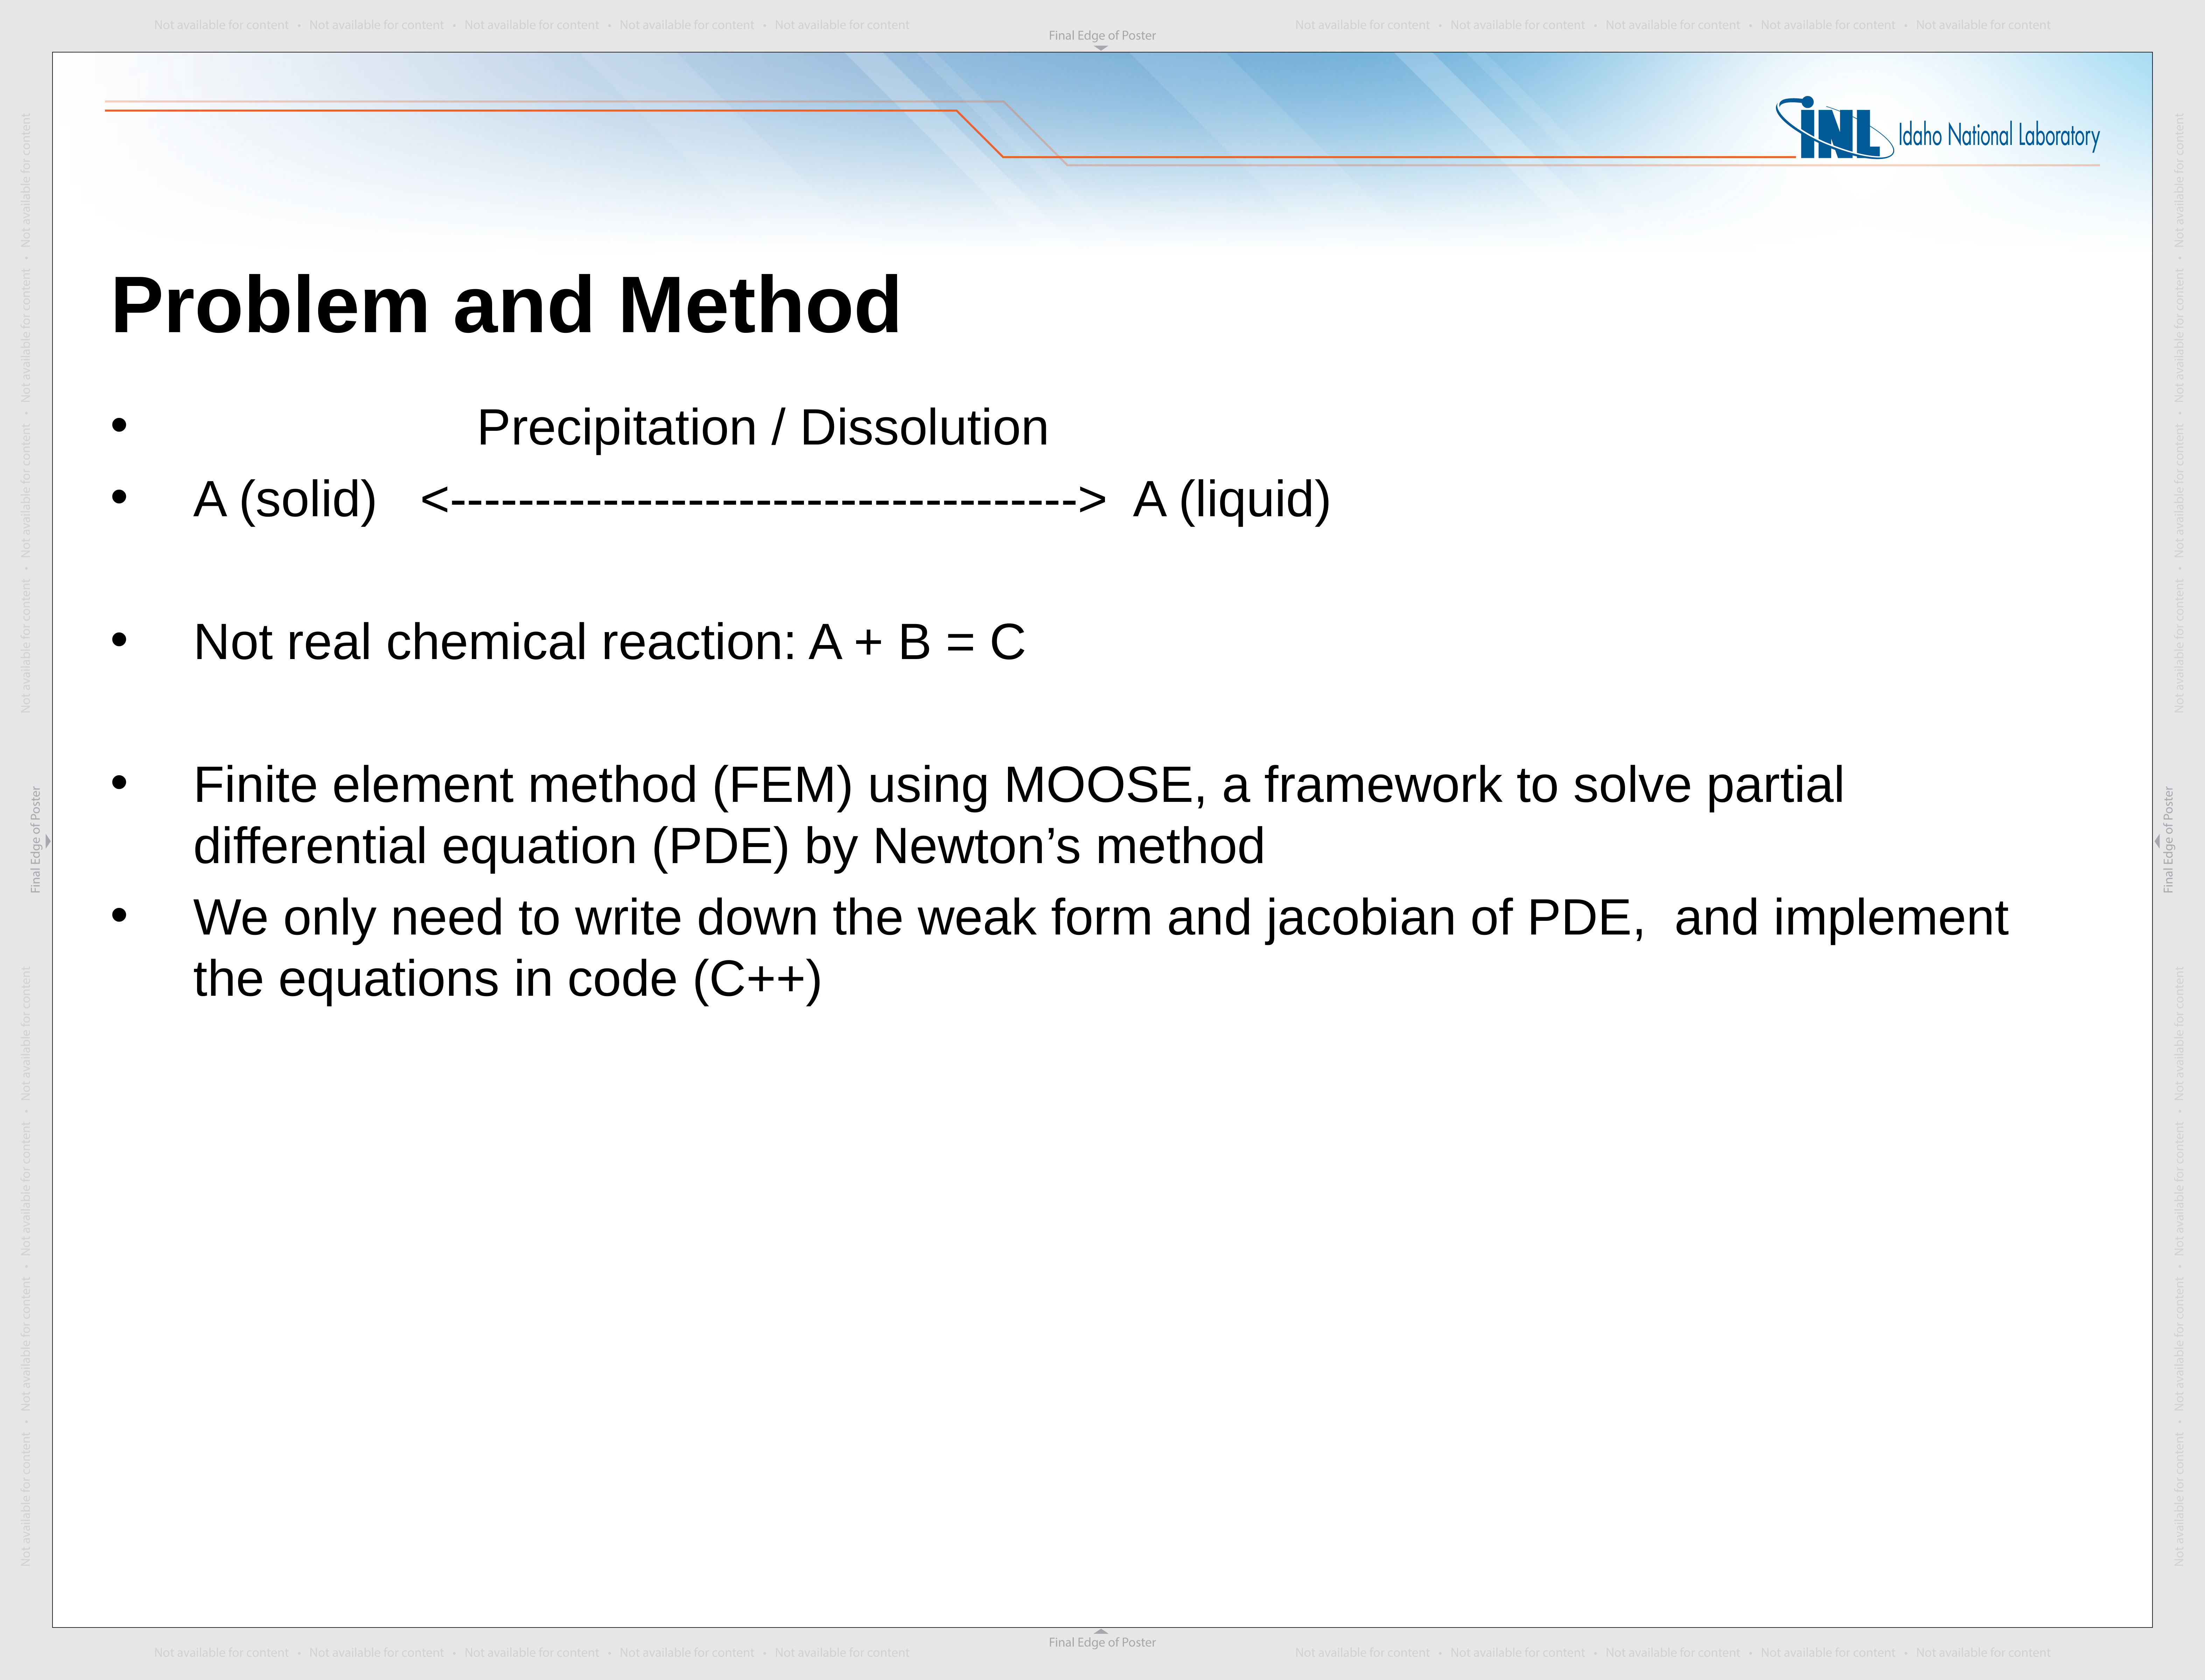

# Problem and Method
                    Precipitation / Dissolution
A (solid)   <------------------------------------->  A (liquid)

Not real chemical reaction: A + B = C

Finite element method (FEM) using MOOSE, a framework to solve partial differential equation (PDE) by Newton’s method
We only need to write down the weak form and jacobian of PDE,  and implement the equations in code (C++)